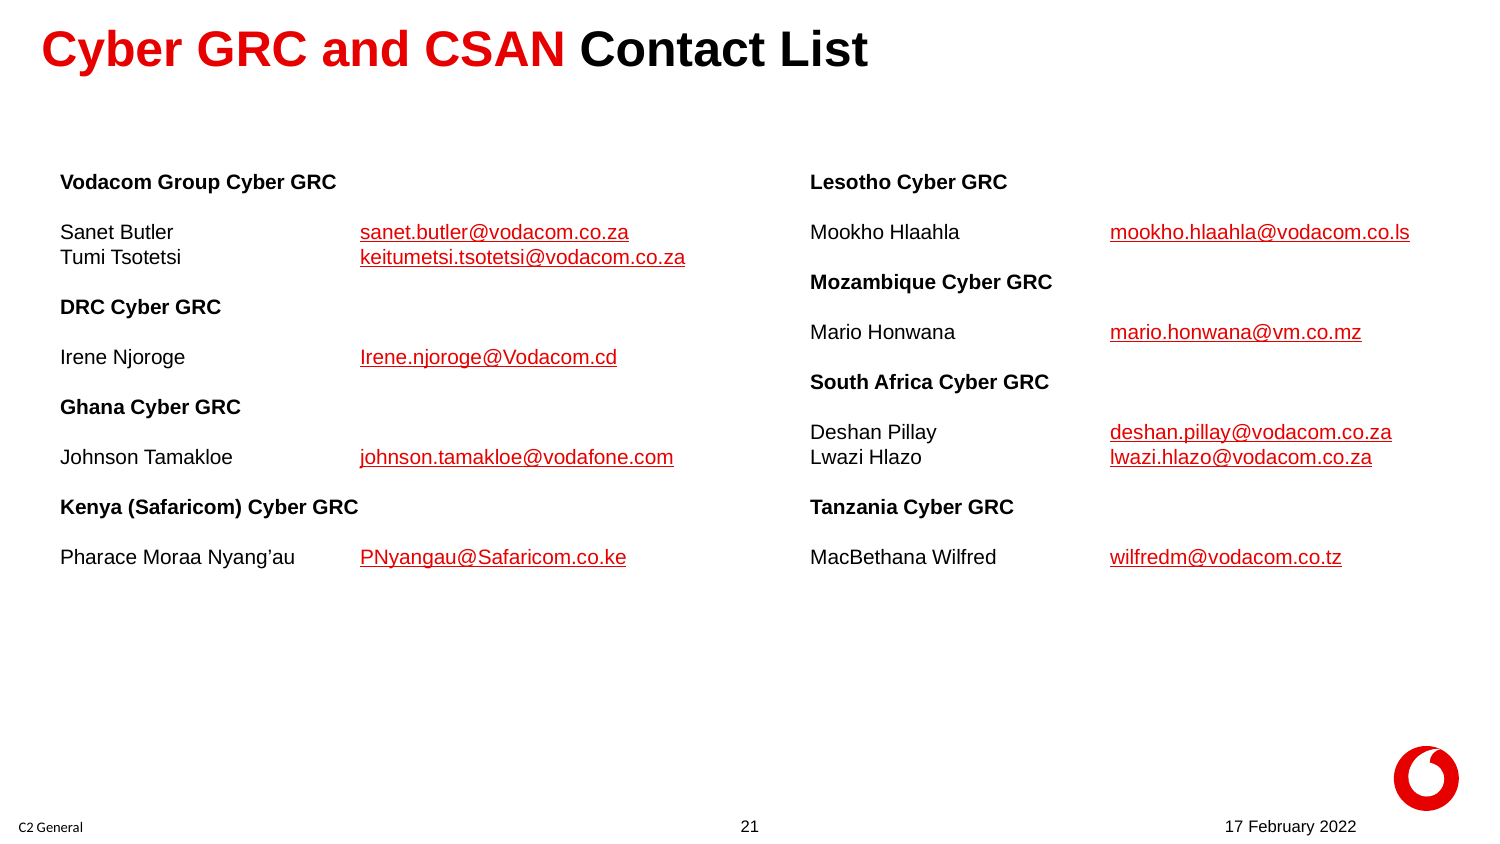

# Cyber GRC and CSAN Contact List
Vodacom Group Cyber GRC
Sanet Butler		sanet.butler@vodacom.co.za
Tumi Tsotetsi		keitumetsi.tsotetsi@vodacom.co.za
DRC Cyber GRC
Irene Njoroge		Irene.njoroge@Vodacom.cd
Ghana Cyber GRC
Johnson Tamakloe	johnson.tamakloe@vodafone.com
Kenya (Safaricom) Cyber GRC
Pharace Moraa Nyang’au	PNyangau@Safaricom.co.ke
Lesotho Cyber GRC
Mookho Hlaahla		mookho.hlaahla@vodacom.co.ls
Mozambique Cyber GRC
Mario Honwana		mario.honwana@vm.co.mz
South Africa Cyber GRC
Deshan Pillay		deshan.pillay@vodacom.co.za
Lwazi Hlazo		lwazi.hlazo@vodacom.co.za
Tanzania Cyber GRC
MacBethana Wilfred	wilfredm@vodacom.co.tz

17 February 2022
21